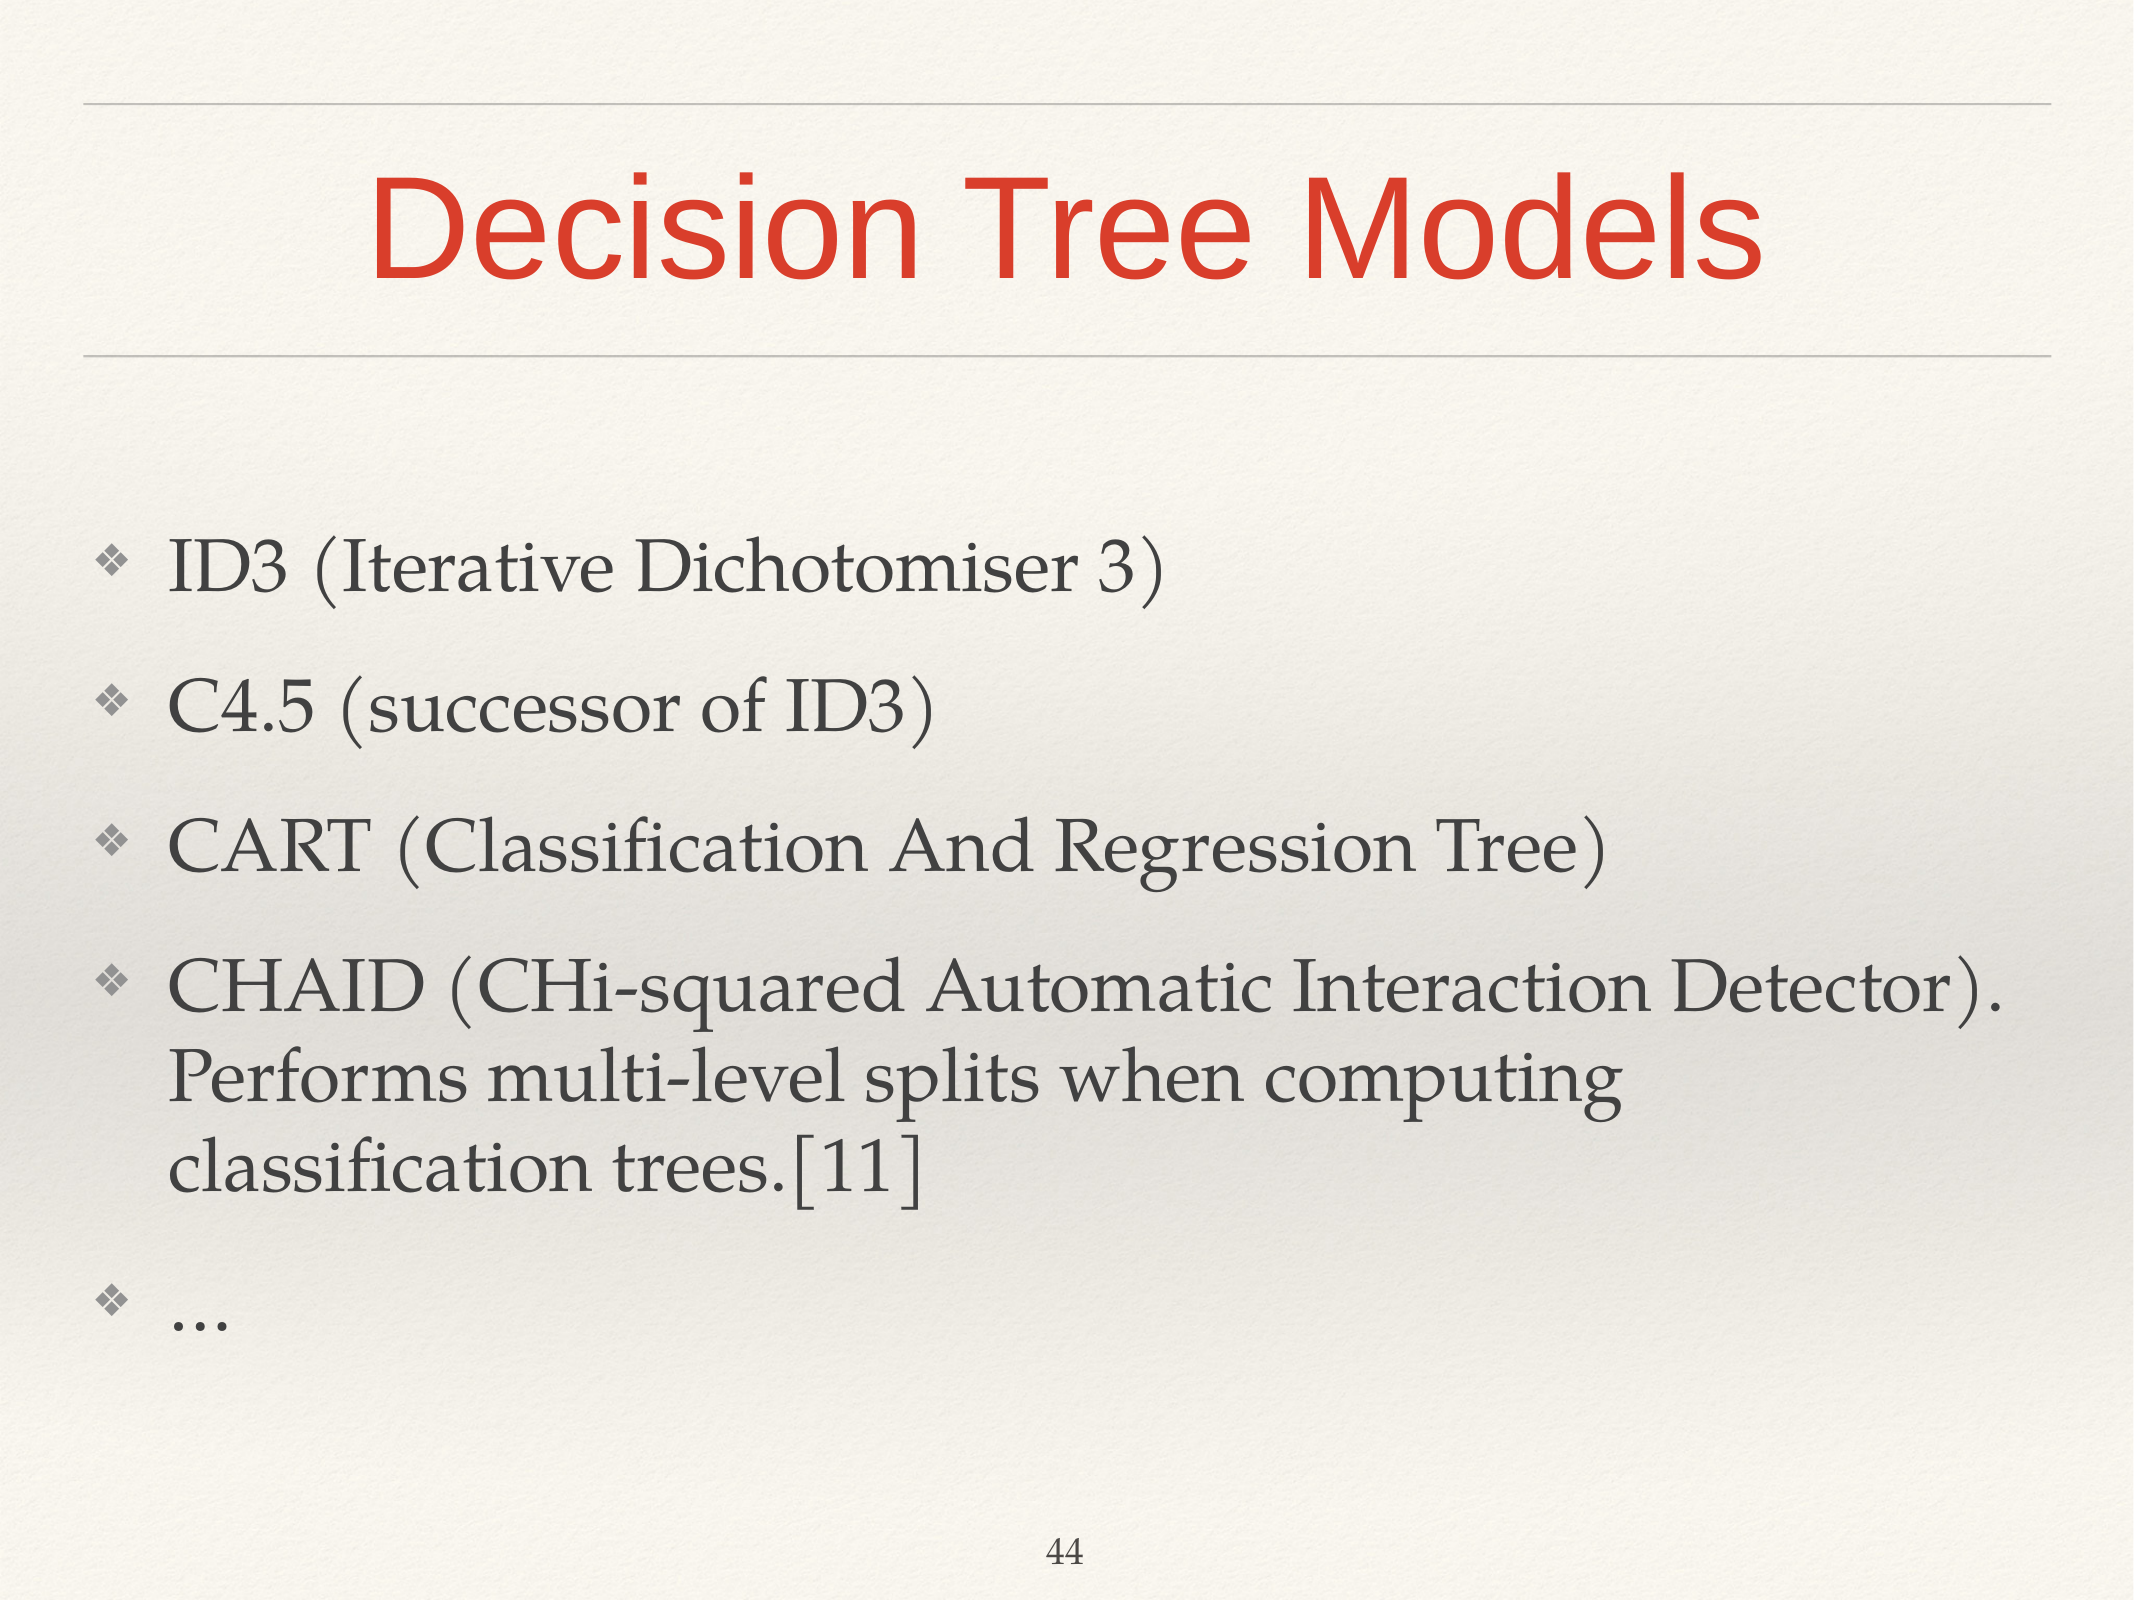

# Decision Tree Models
ID3 (Iterative Dichotomiser 3)
C4.5 (successor of ID3)
CART (Classification And Regression Tree)
CHAID (CHi-squared Automatic Interaction Detector). Performs multi-level splits when computing classification trees.[11]
…
44